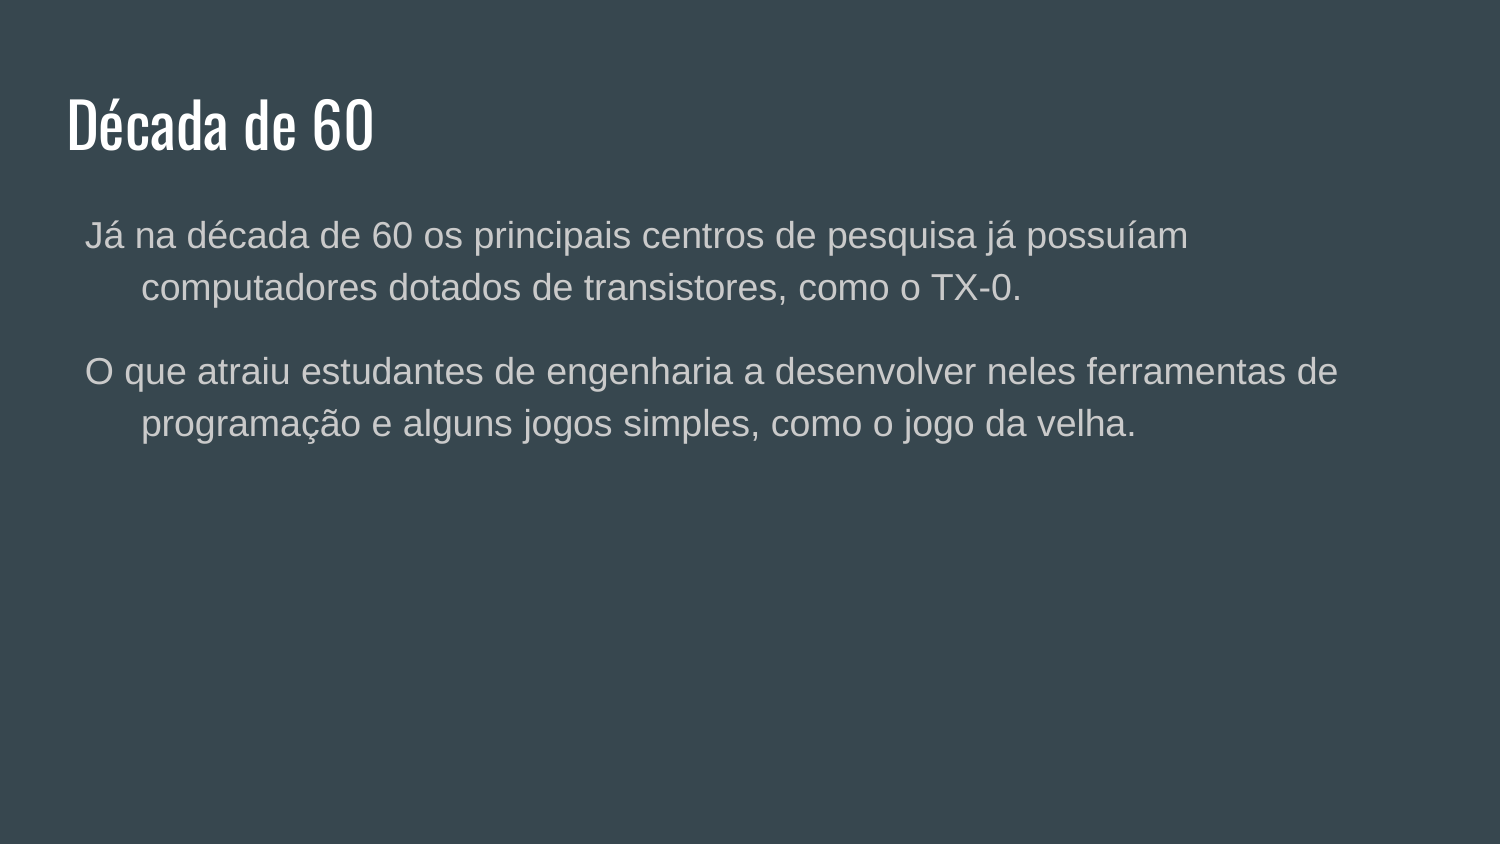

# Década de 60
Já na década de 60 os principais centros de pesquisa já possuíam computadores dotados de transistores, como o TX-0.
O que atraiu estudantes de engenharia a desenvolver neles ferramentas de programação e alguns jogos simples, como o jogo da velha.